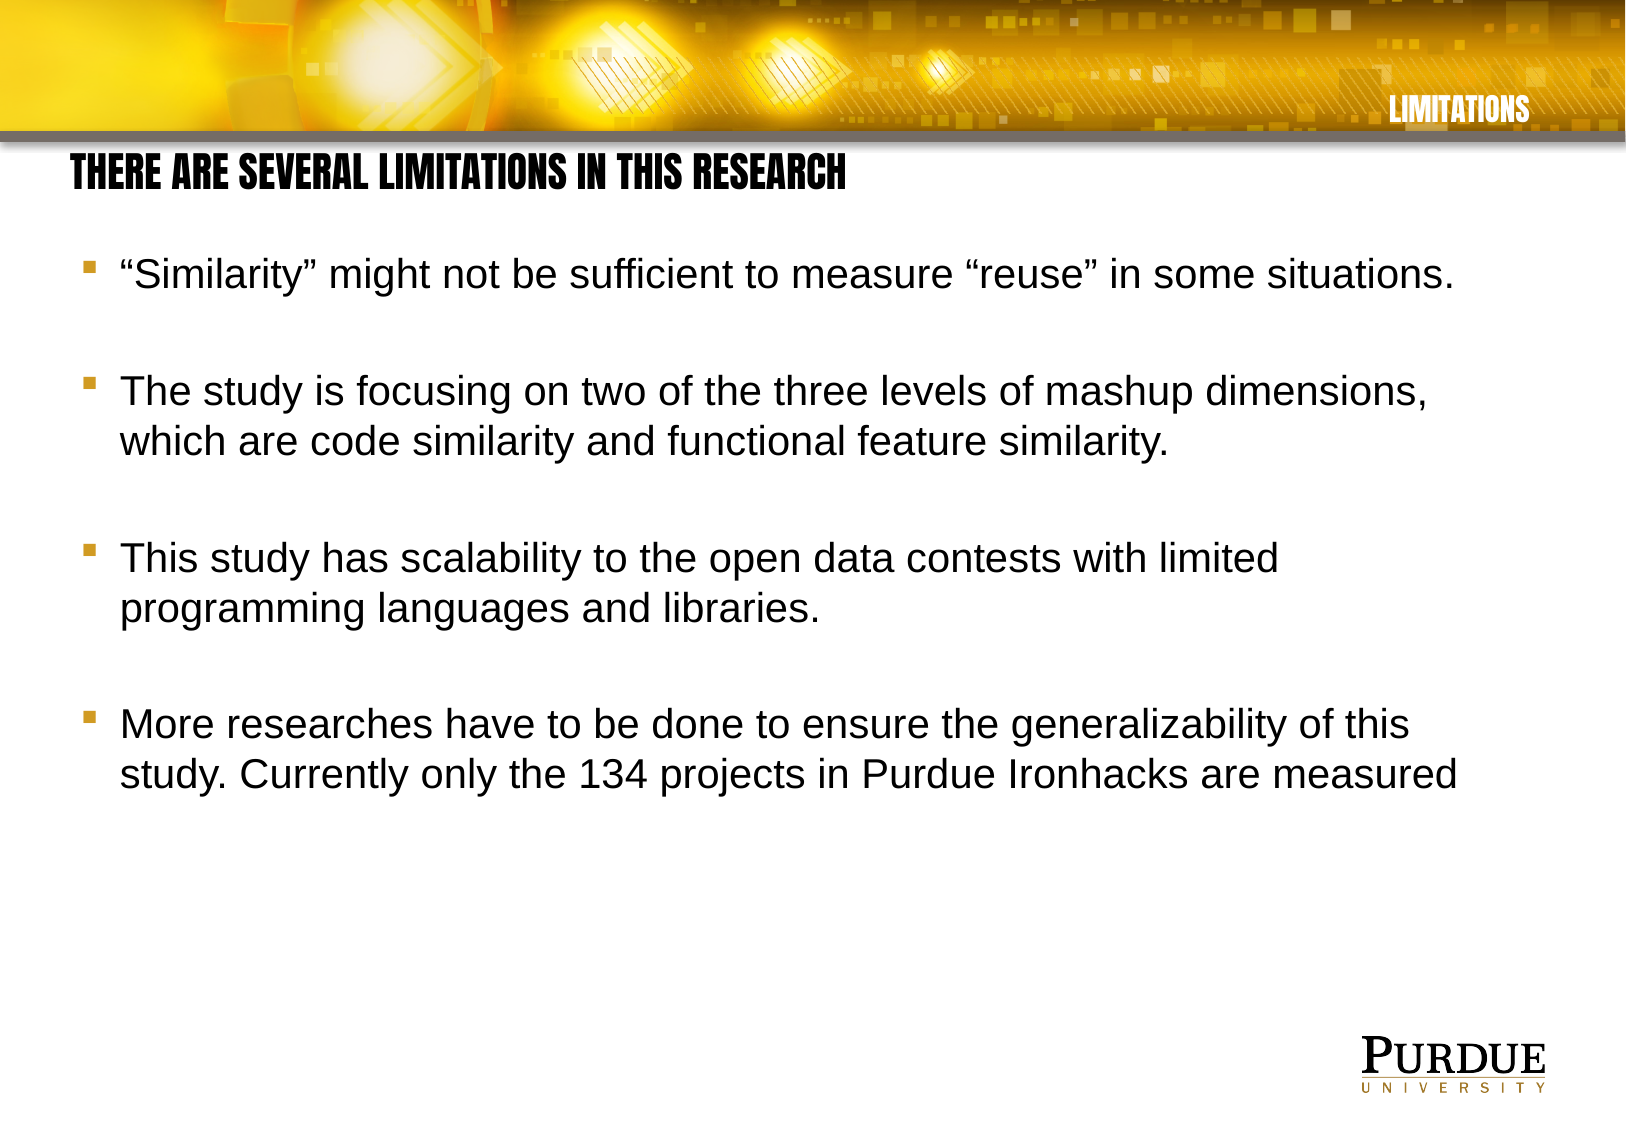

# limitations
There are several limitations in this research
“Similarity” might not be sufficient to measure “reuse” in some situations.

The study is focusing on two of the three levels of mashup dimensions, which are code similarity and functional feature similarity.

This study has scalability to the open data contests with limited programming languages and libraries.

More researches have to be done to ensure the generalizability of this study. Currently only the 134 projects in Purdue Ironhacks are measured